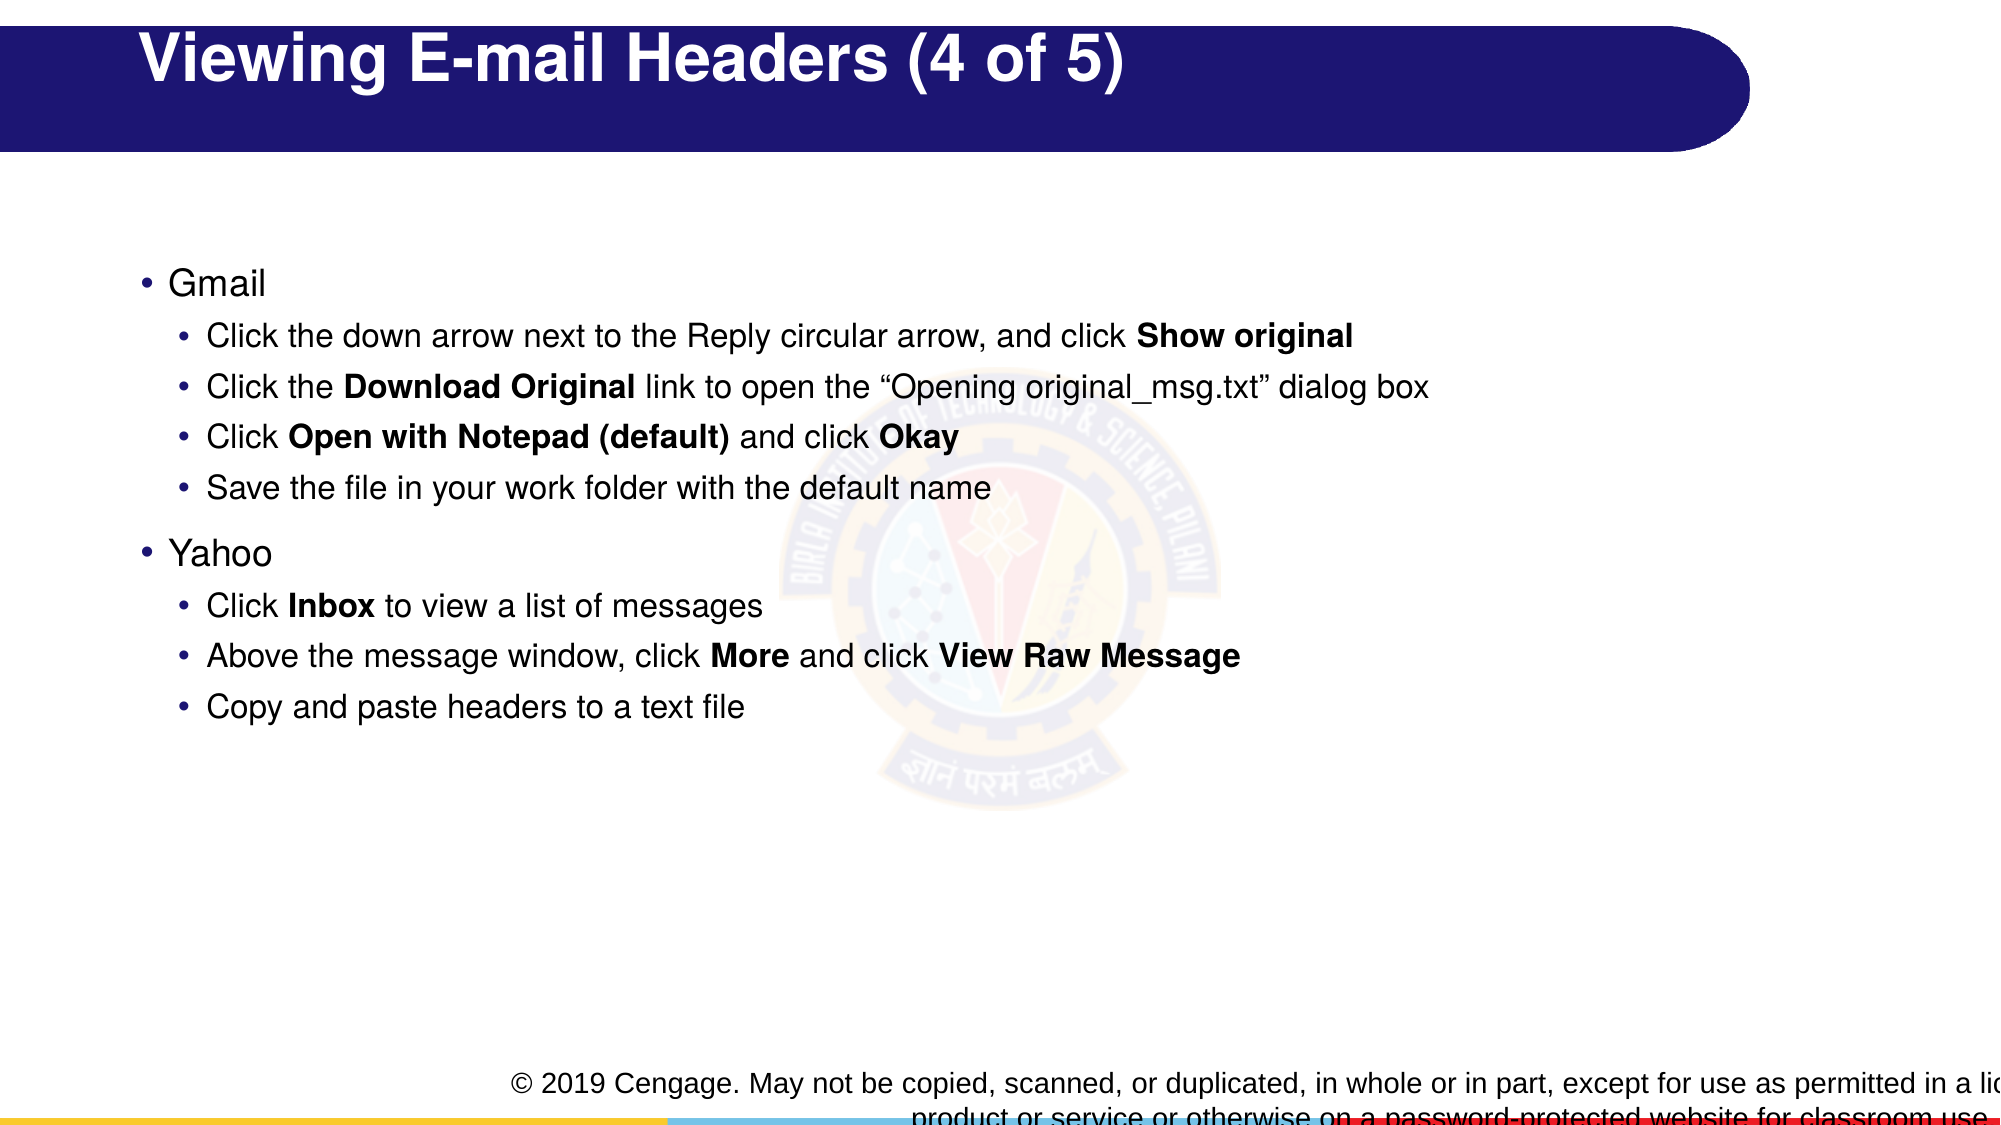

# Viewing E-mail Headers (4 of 5)

Gmail
Click the down arrow next to the Reply circular arrow, and click Show original
Click the Download Original link to open the “Opening original_msg.txt” dialog box
Click Open with Notepad (default) and click Okay
Save the file in your work folder with the default name
Yahoo
Click Inbox to view a list of messages
Above the message window, click More and click View Raw Message
Copy and paste headers to a text file
© 2019 Cengage. May not be copied, scanned, or duplicated, in whole or in part, except for use as permitted in a license distributed with a certain product or service or otherwise on a password-protected website for classroom use.